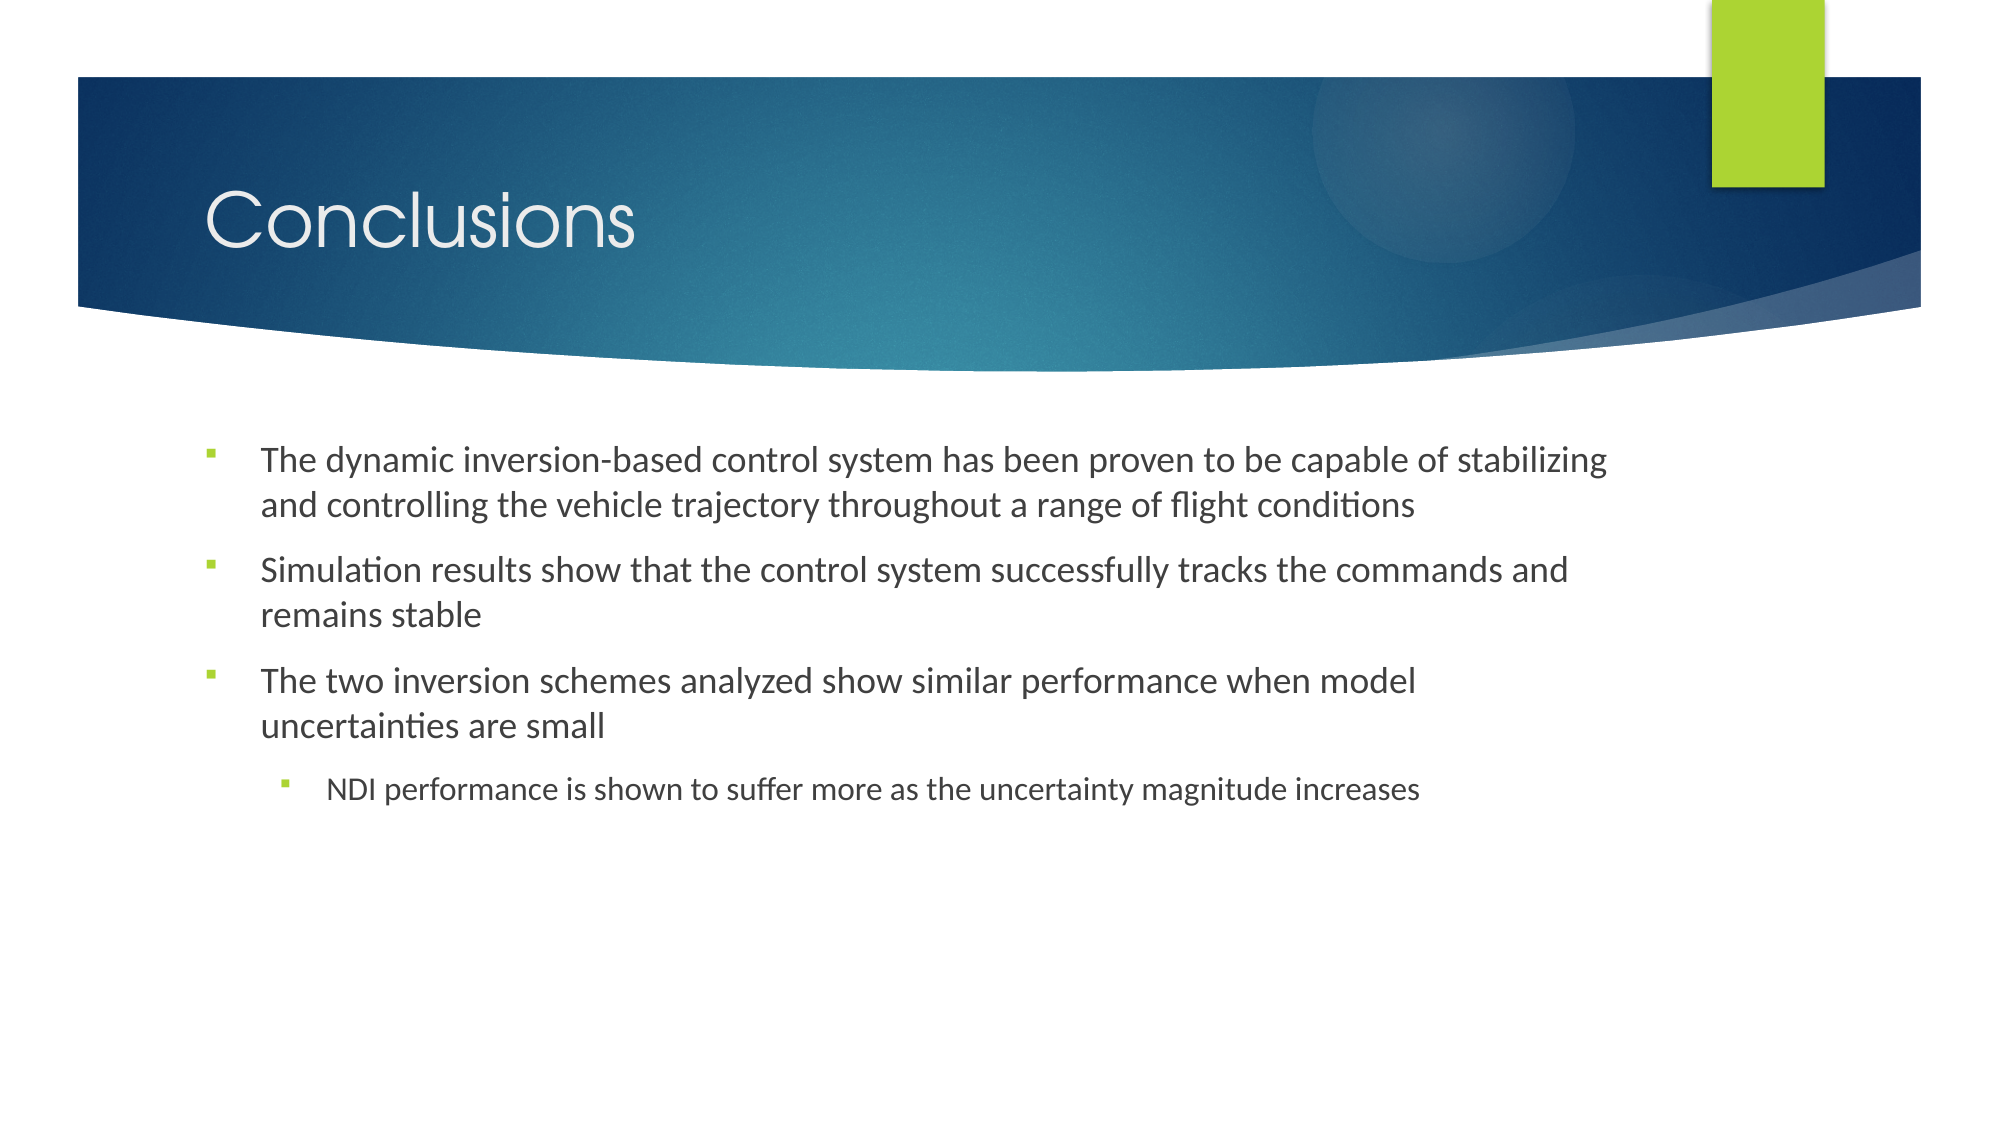

# Conclusions
The dynamic inversion-based control system has been proven to be capable of stabilizing and controlling the vehicle trajectory throughout a range of flight conditions
Simulation results show that the control system successfully tracks the commands and remains stable
The two inversion schemes analyzed show similar performance when model uncertainties are small
NDI performance is shown to suffer more as the uncertainty magnitude increases